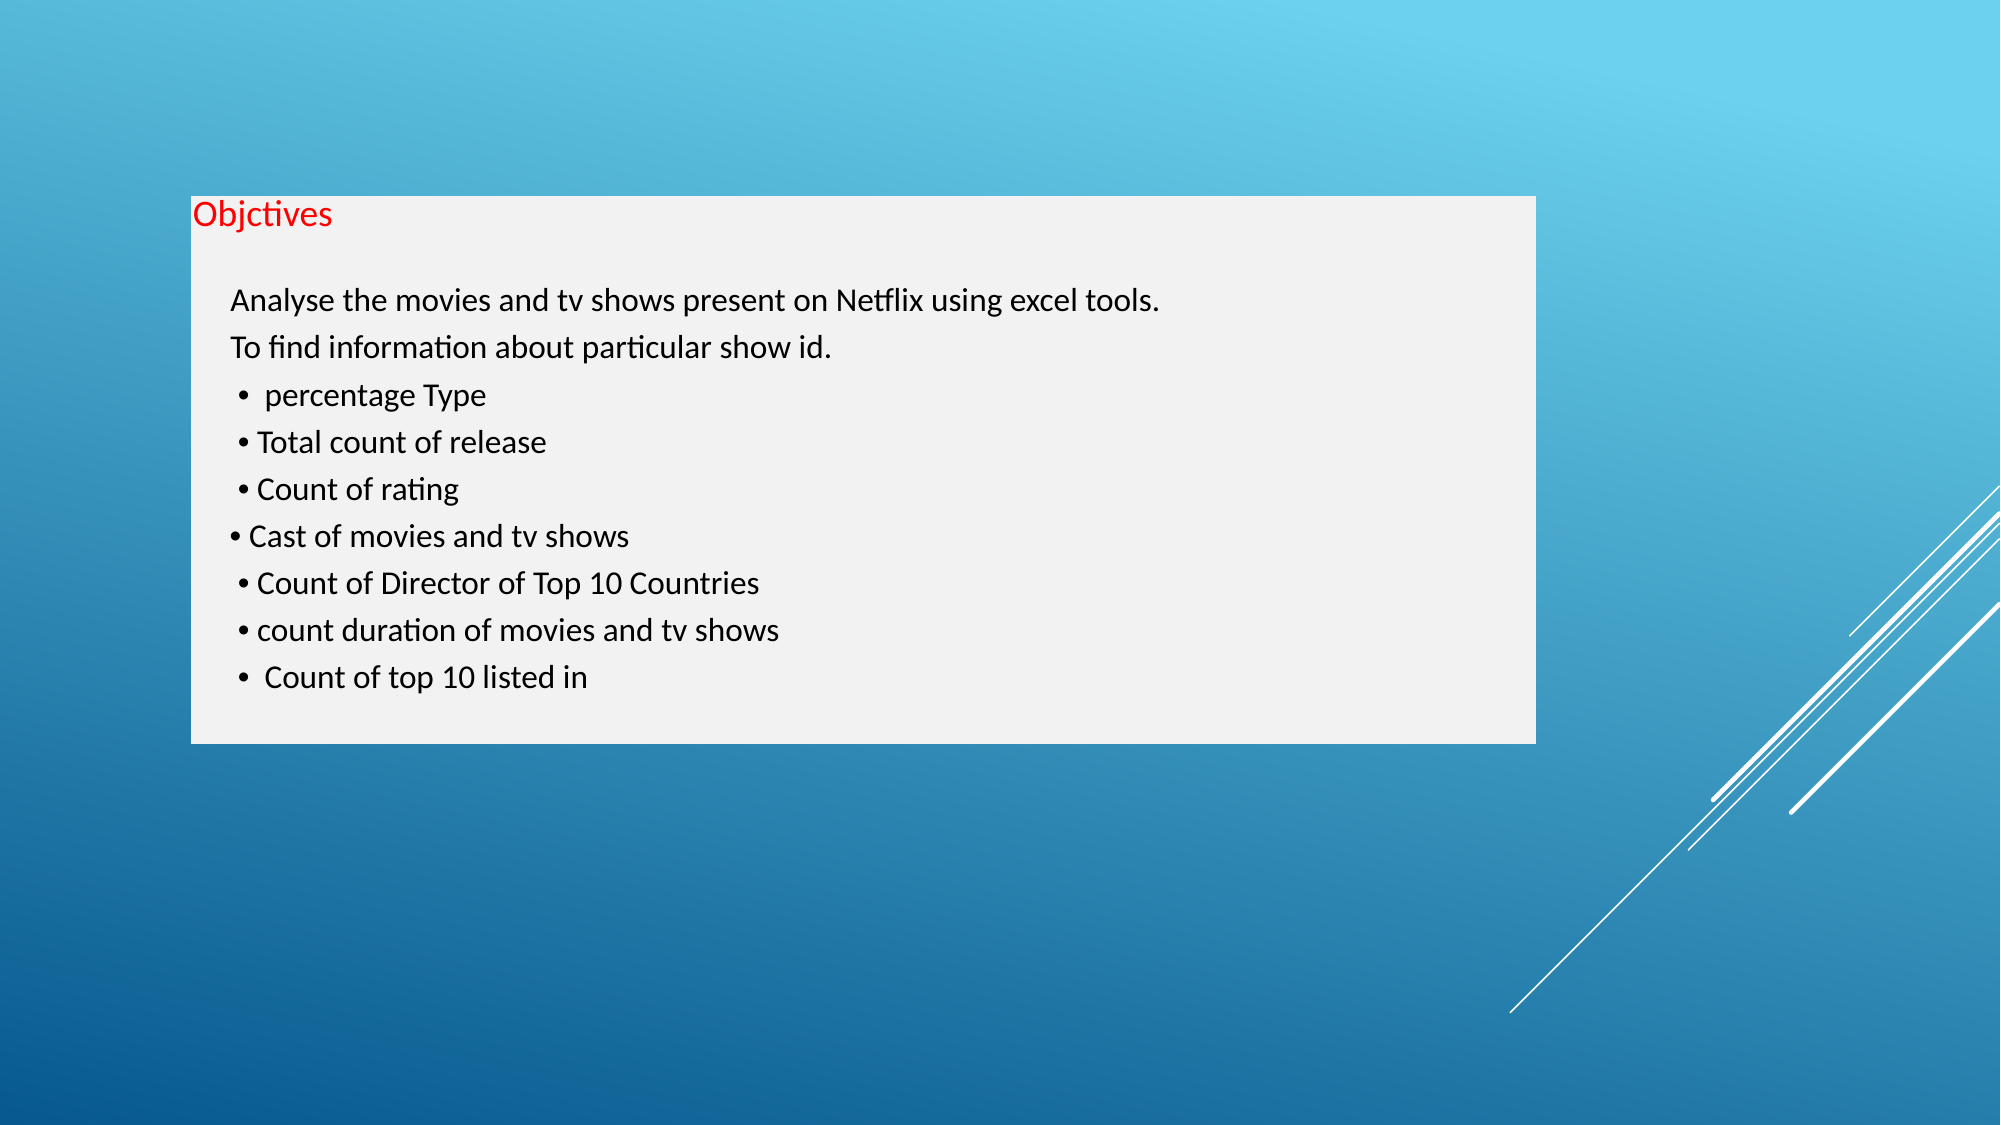

| Objctives |  |  |  |  |  |  |  |  |  |
| --- | --- | --- | --- | --- | --- | --- | --- | --- | --- |
|  |  |  |  |  |  |  |  |  |  |
| Analyse the movies and tv shows present on Netflix using excel tools. |  |  |  |  |  |  |  |  |  |
| To find information about particular show id. |  |  |  |  |  |  |  |  |  |
| • percentage Type |  |  |  |  |  |  |  |  |  |
| • Total count of release |  |  |  |  |  |  |  |  |  |
| • Count of rating |  |  |  |  |  |  |  |  |  |
| • Cast of movies and tv shows |  |  |  |  |  |  |  |  |  |
| • Count of Director of Top 10 Countries |  |  |  |  |  |  |  |  |  |
| • count duration of movies and tv shows |  |  |  |  |  |  |  |  |  |
| • Count of top 10 listed in |  |  |  |  |  |  |  |  |  |
|  |  |  |  |  |  |  |  |  |  |